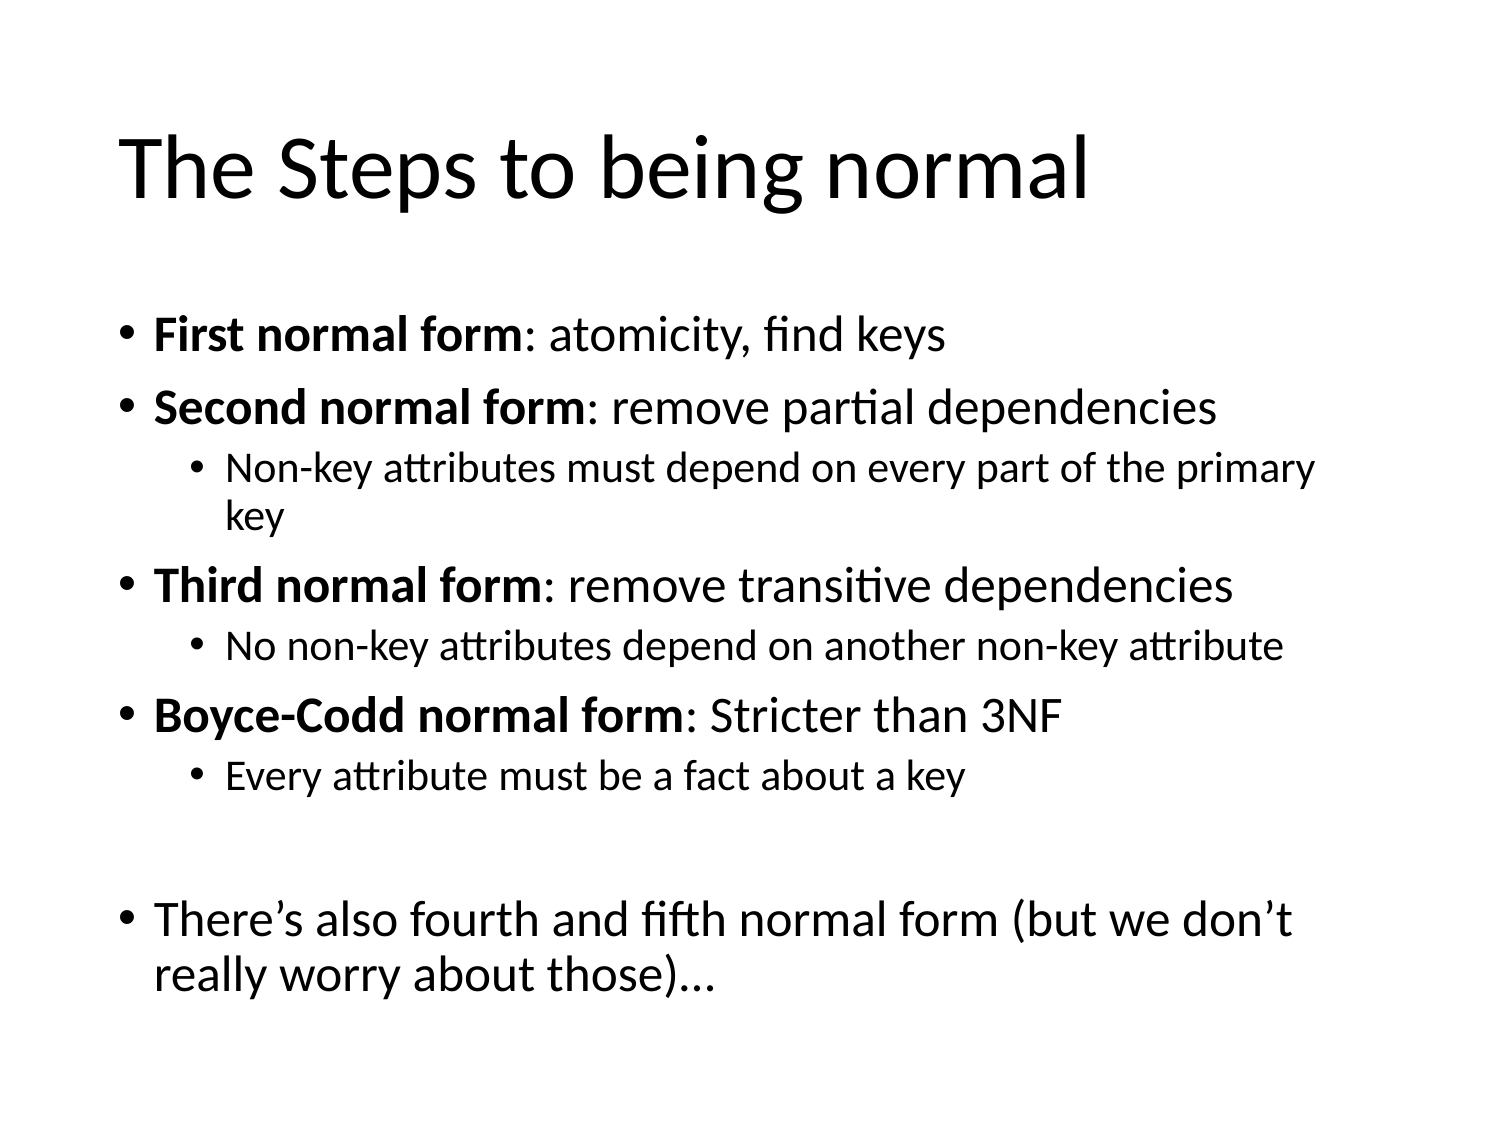

# The Steps to being normal
First normal form: atomicity, find keys
Second normal form: remove partial dependencies
Non-key attributes must depend on every part of the primary key
Third normal form: remove transitive dependencies
No non-key attributes depend on another non-key attribute
Boyce-Codd normal form: Stricter than 3NF
Every attribute must be a fact about a key

There’s also fourth and fifth normal form (but we don’t really worry about those)…